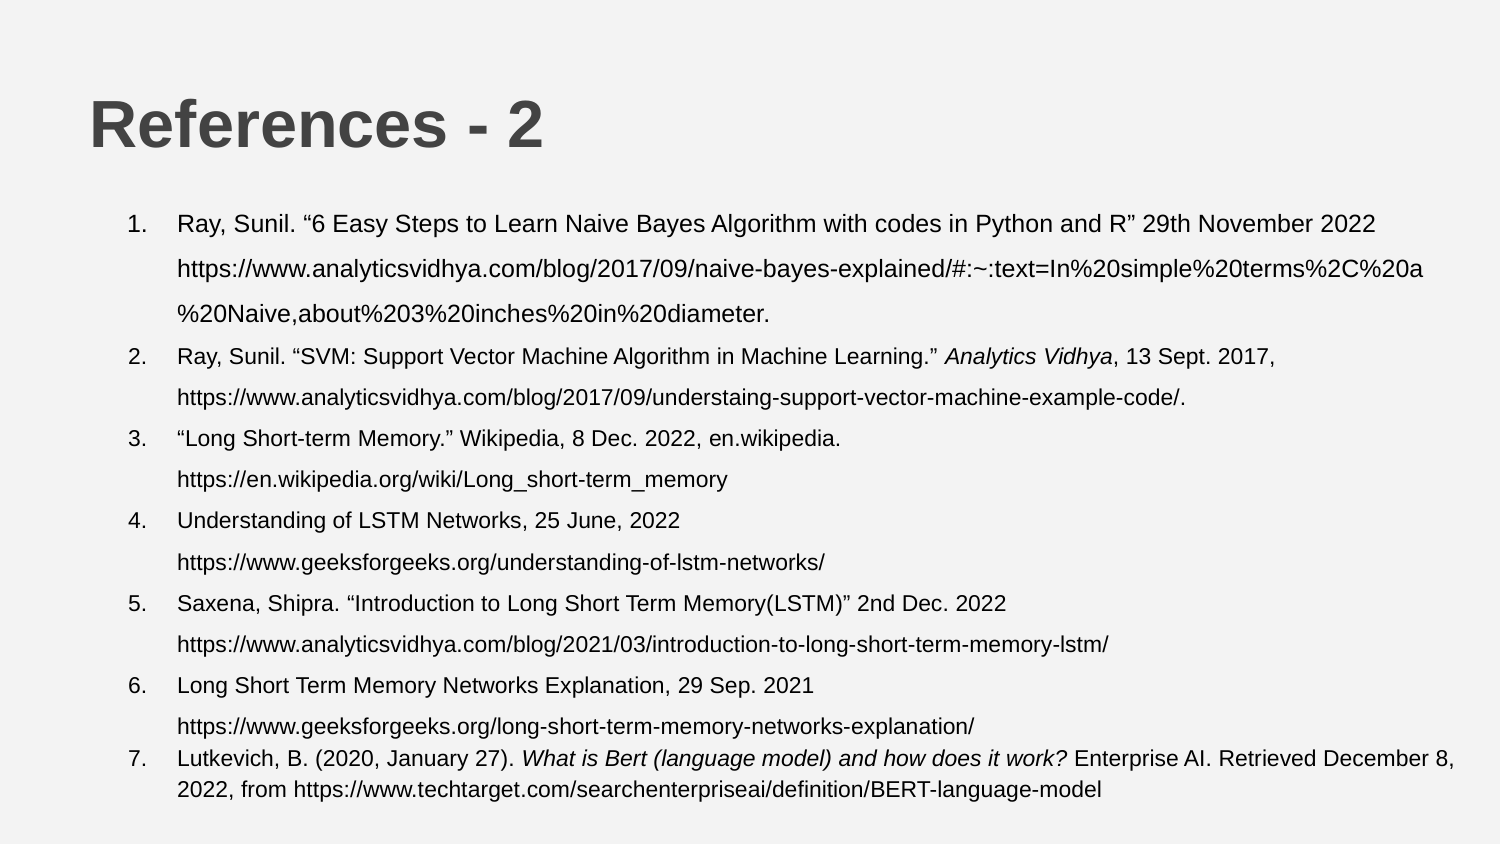

# References - 2
Ray, Sunil. “6 Easy Steps to Learn Naive Bayes Algorithm with codes in Python and R” 29th November 2022
https://www.analyticsvidhya.com/blog/2017/09/naive-bayes-explained/#:~:text=In%20simple%20terms%2C%20a%20Naive,about%203%20inches%20in%20diameter.
Ray, Sunil. “SVM: Support Vector Machine Algorithm in Machine Learning.” Analytics Vidhya, 13 Sept. 2017, https://www.analyticsvidhya.com/blog/2017/09/understaing-support-vector-machine-example-code/.
“Long Short-term Memory.” Wikipedia, 8 Dec. 2022, en.wikipedia.
https://en.wikipedia.org/wiki/Long_short-term_memory
Understanding of LSTM Networks, 25 June, 2022
https://www.geeksforgeeks.org/understanding-of-lstm-networks/
Saxena, Shipra. “Introduction to Long Short Term Memory(LSTM)” 2nd Dec. 2022
https://www.analyticsvidhya.com/blog/2021/03/introduction-to-long-short-term-memory-lstm/
Long Short Term Memory Networks Explanation, 29 Sep. 2021
https://www.geeksforgeeks.org/long-short-term-memory-networks-explanation/
Lutkevich, B. (2020, January 27). What is Bert (language model) and how does it work? Enterprise AI. Retrieved December 8, 2022, from https://www.techtarget.com/searchenterpriseai/definition/BERT-language-model